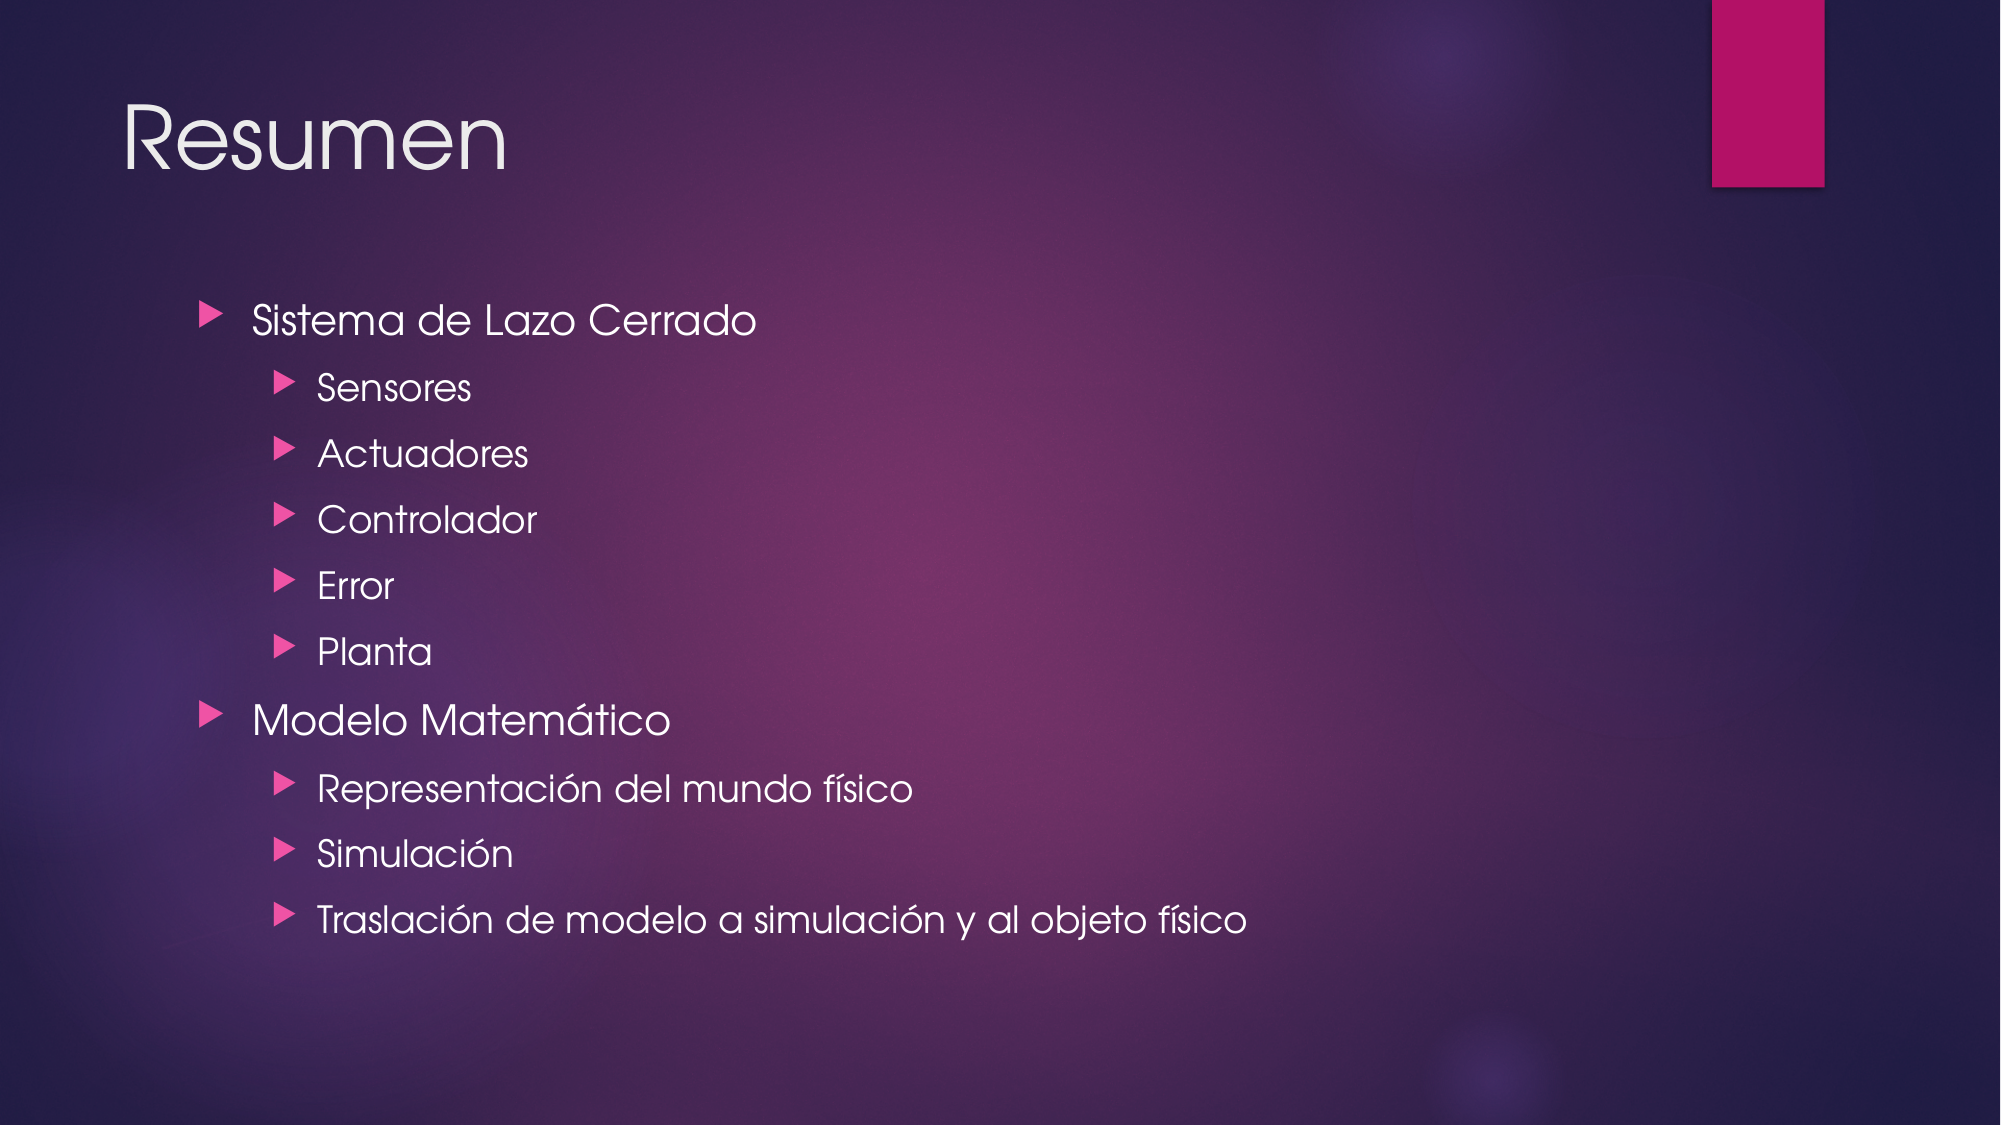

# Resumen
Sistema de Lazo Cerrado
Sensores
Actuadores
Controlador
Error
Planta
Modelo Matemático
Representación del mundo físico
Simulación
Traslación de modelo a simulación y al objeto físico